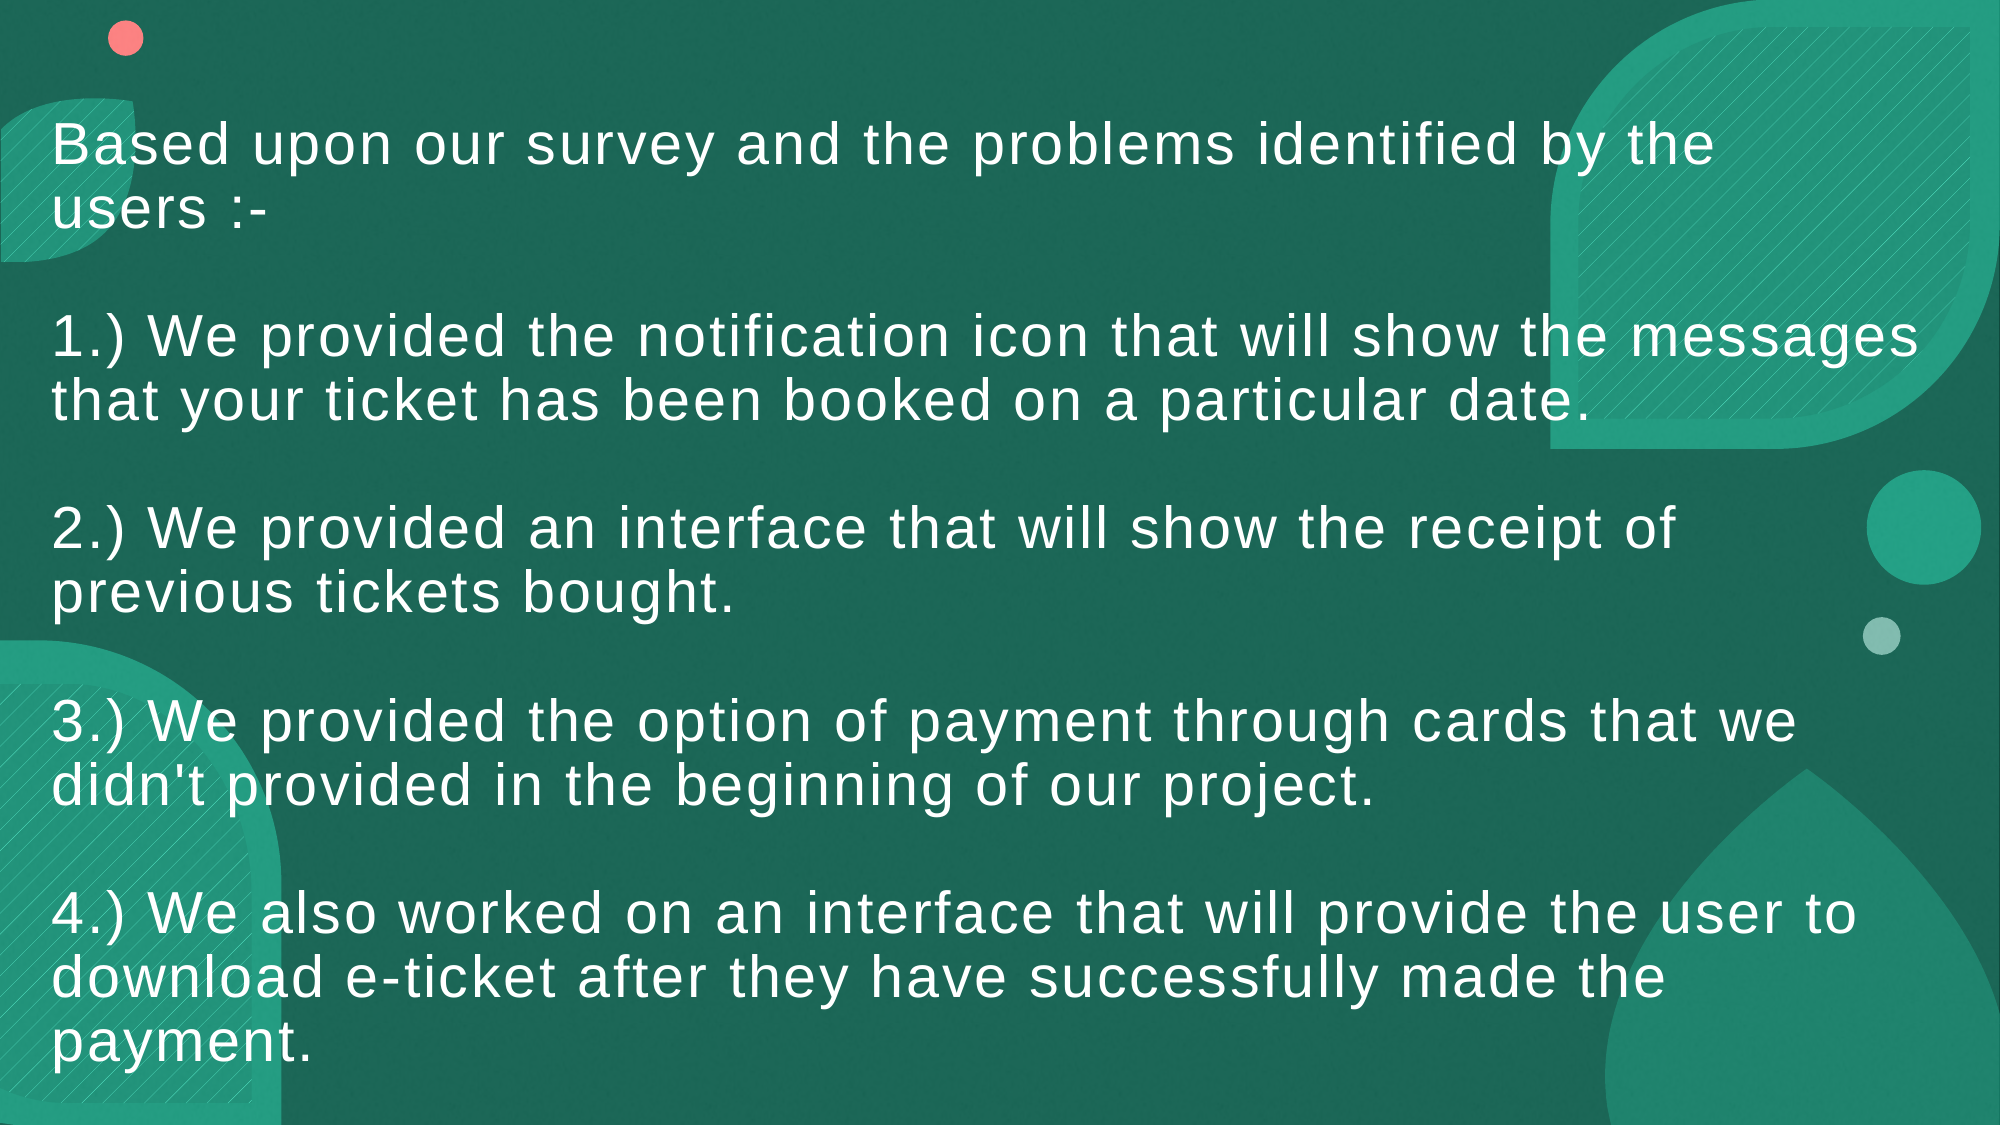

# Based upon our survey and the problems identified by the users :- 1.) We provided the notification icon that will show the messages that your ticket has been booked on a particular date. 2.) We provided an interface that will show the receipt of previous tickets bought. 3.) We provided the option of payment through cards that we didn't provided in the beginning of our project. 4.) We also worked on an interface that will provide the user to download e-ticket after they have successfully made the payment.